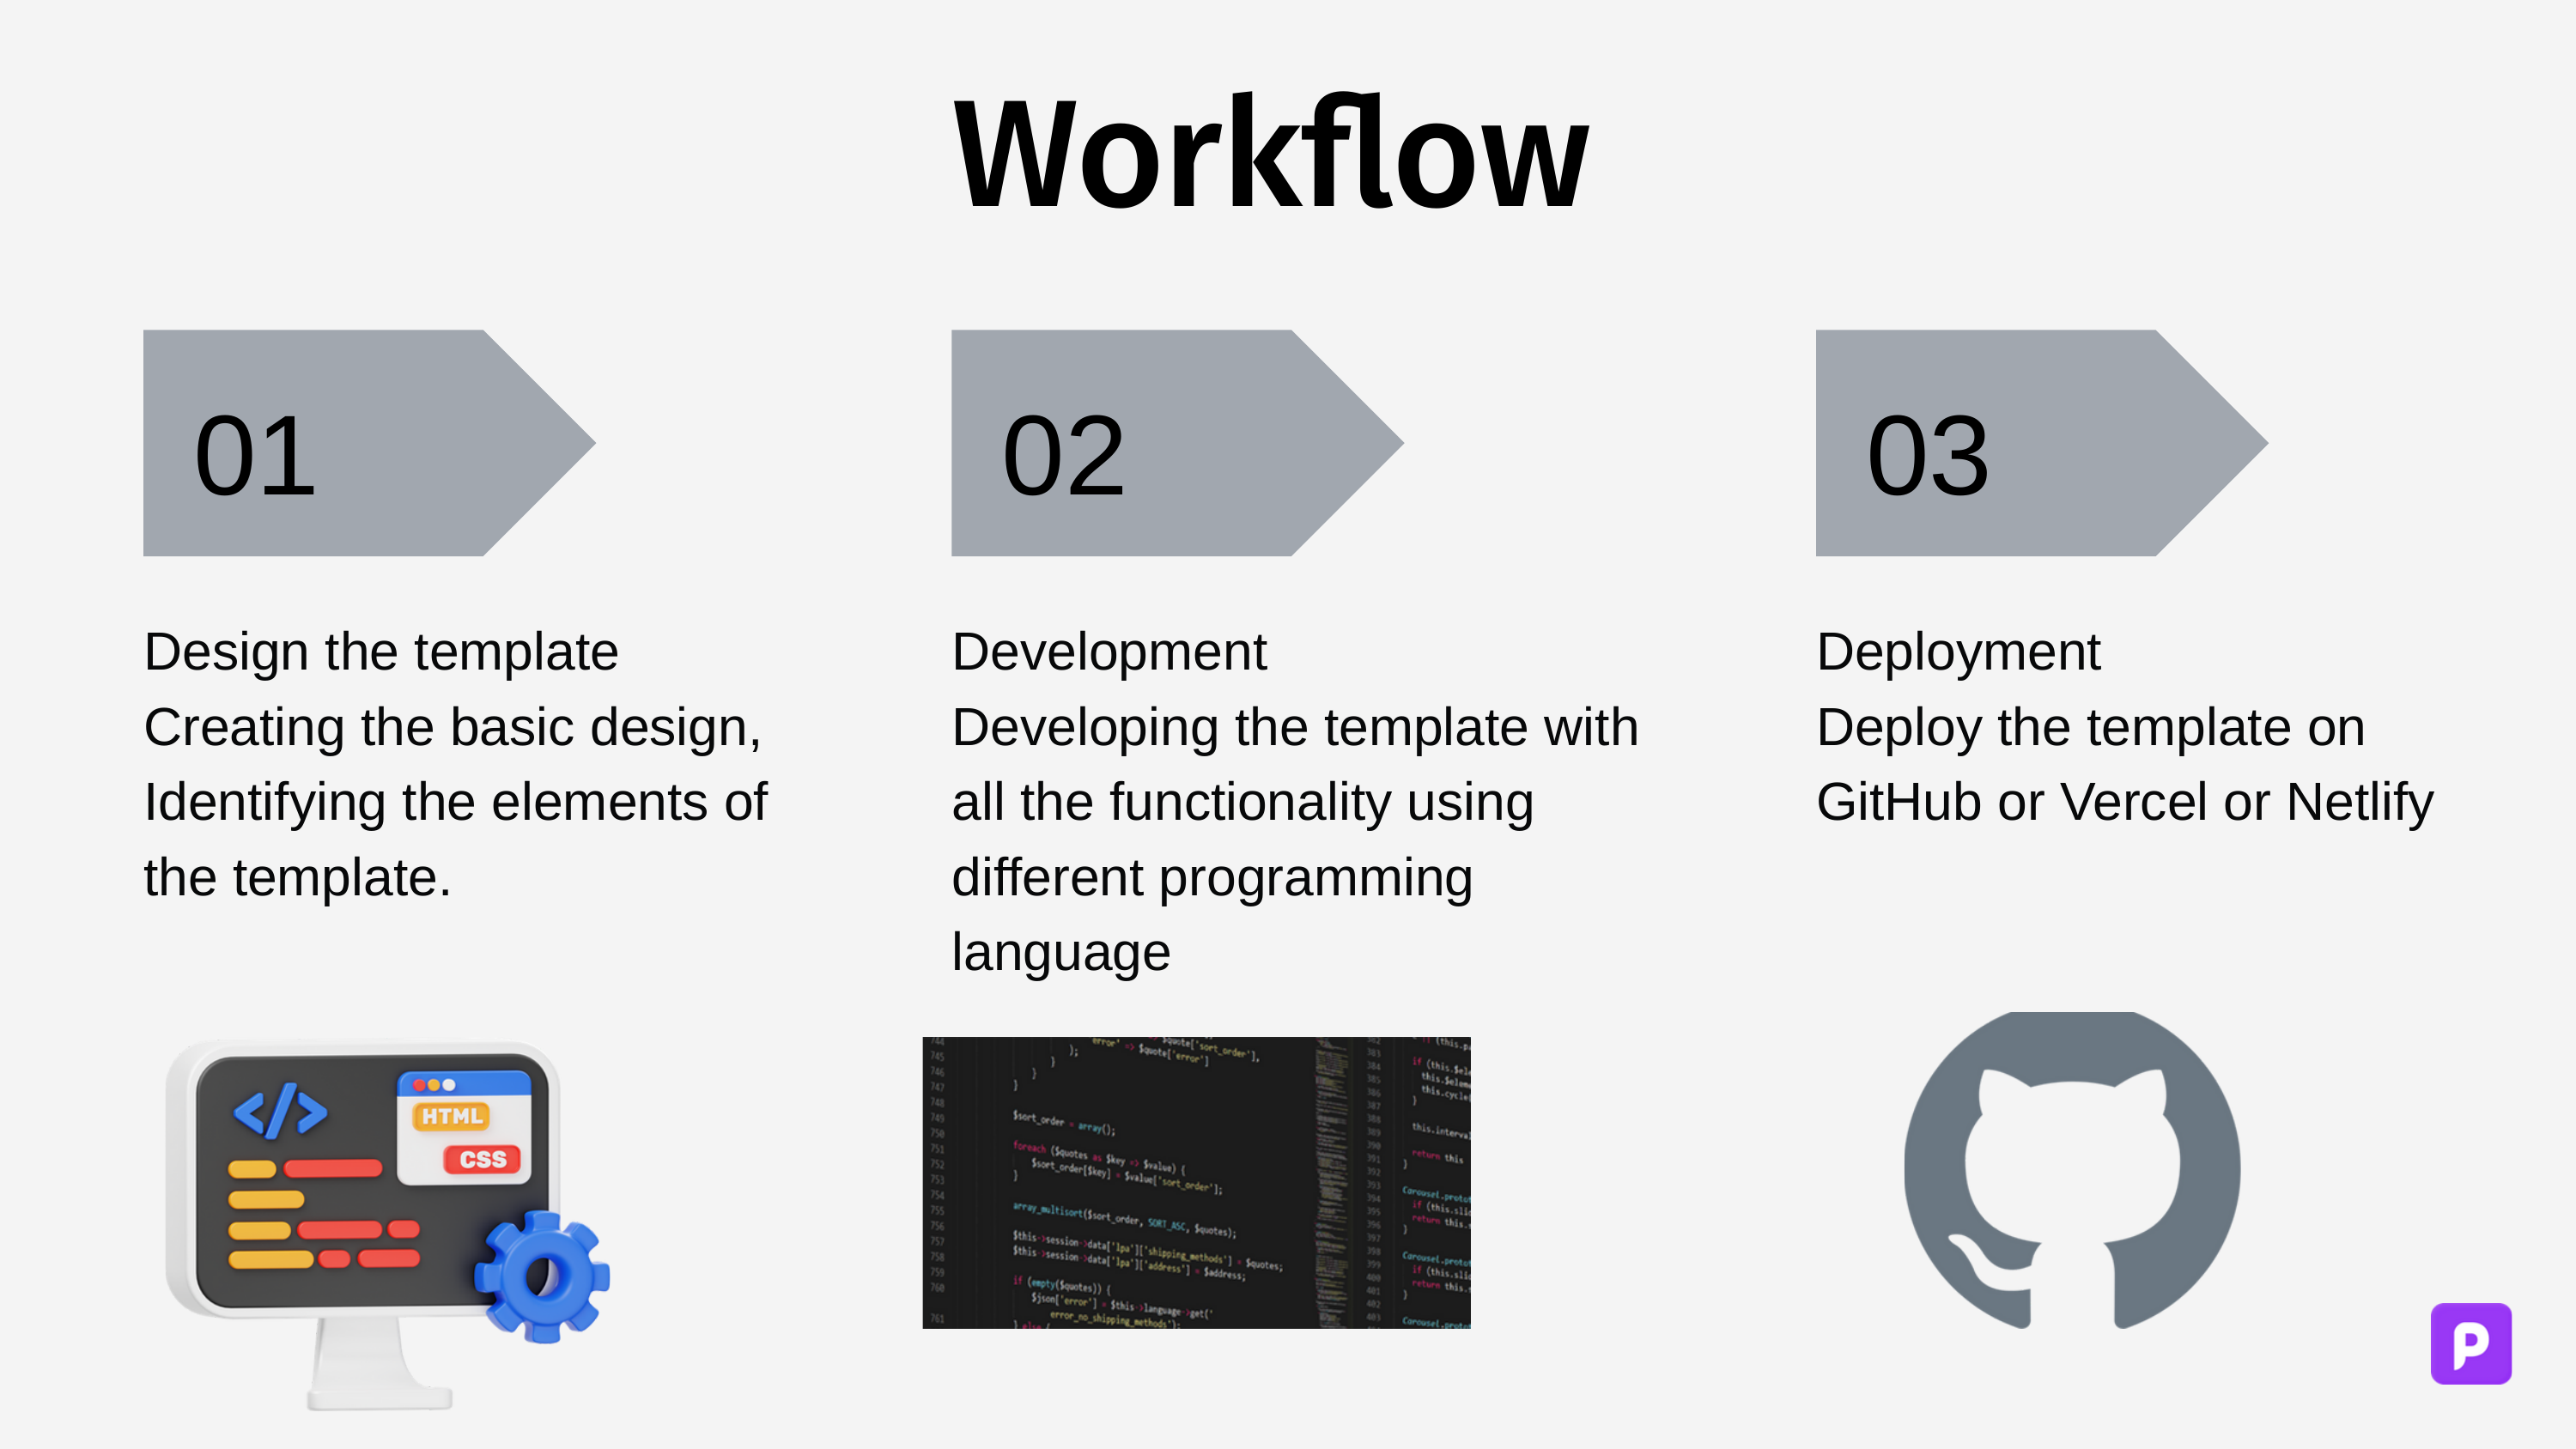

Workflow

01
02
03
Design the template
Creating the basic design, Identifying the elements of the template.
Development
Developing the template with all the functionality using different programming language
Deployment
Deploy the template on GitHub or Vercel or Netlify